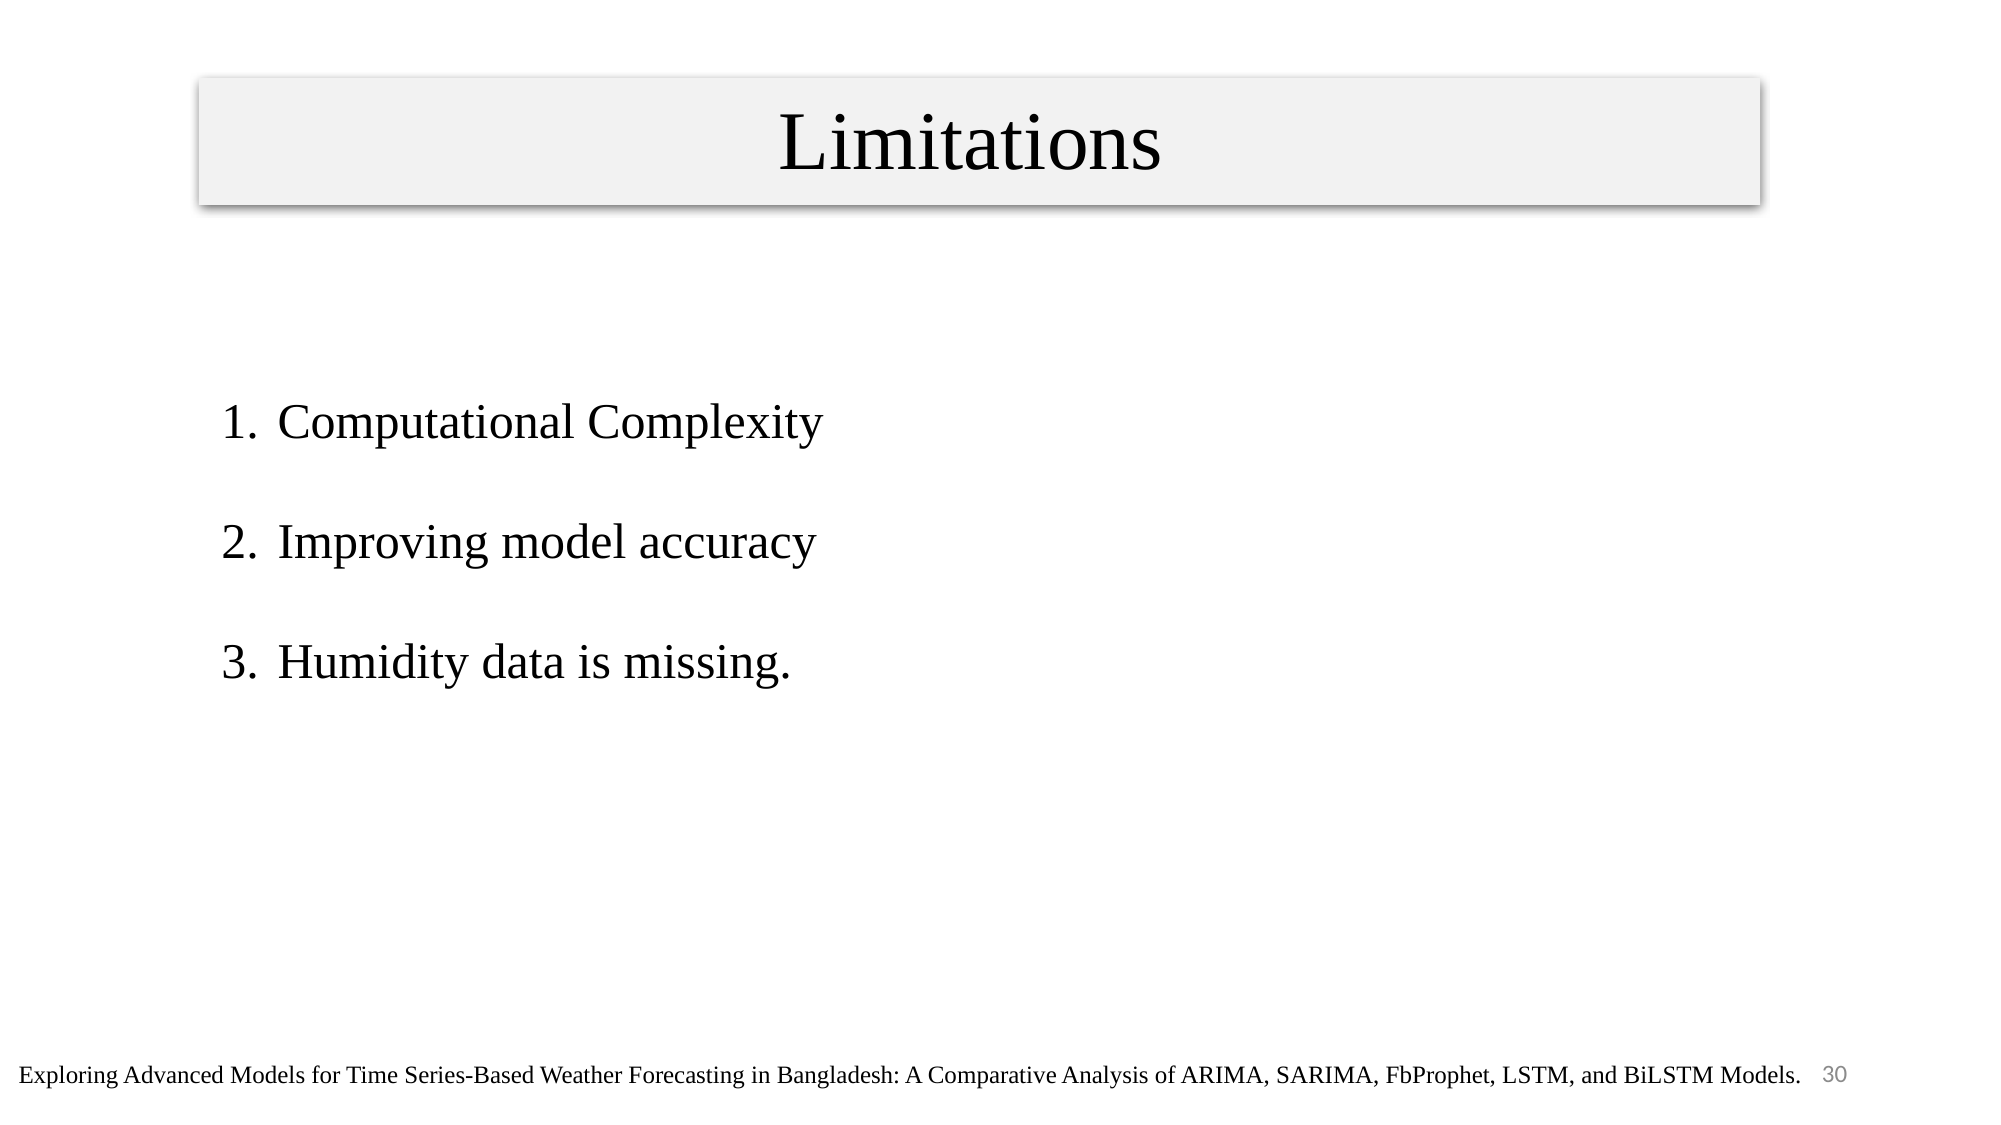

Limitations
Computational Complexity
Improving model accuracy
Humidity data is missing.
30
Exploring Advanced Models for Time Series-Based Weather Forecasting in Bangladesh: A Comparative Analysis of ARIMA, SARIMA, FbProphet, LSTM, and BiLSTM Models.